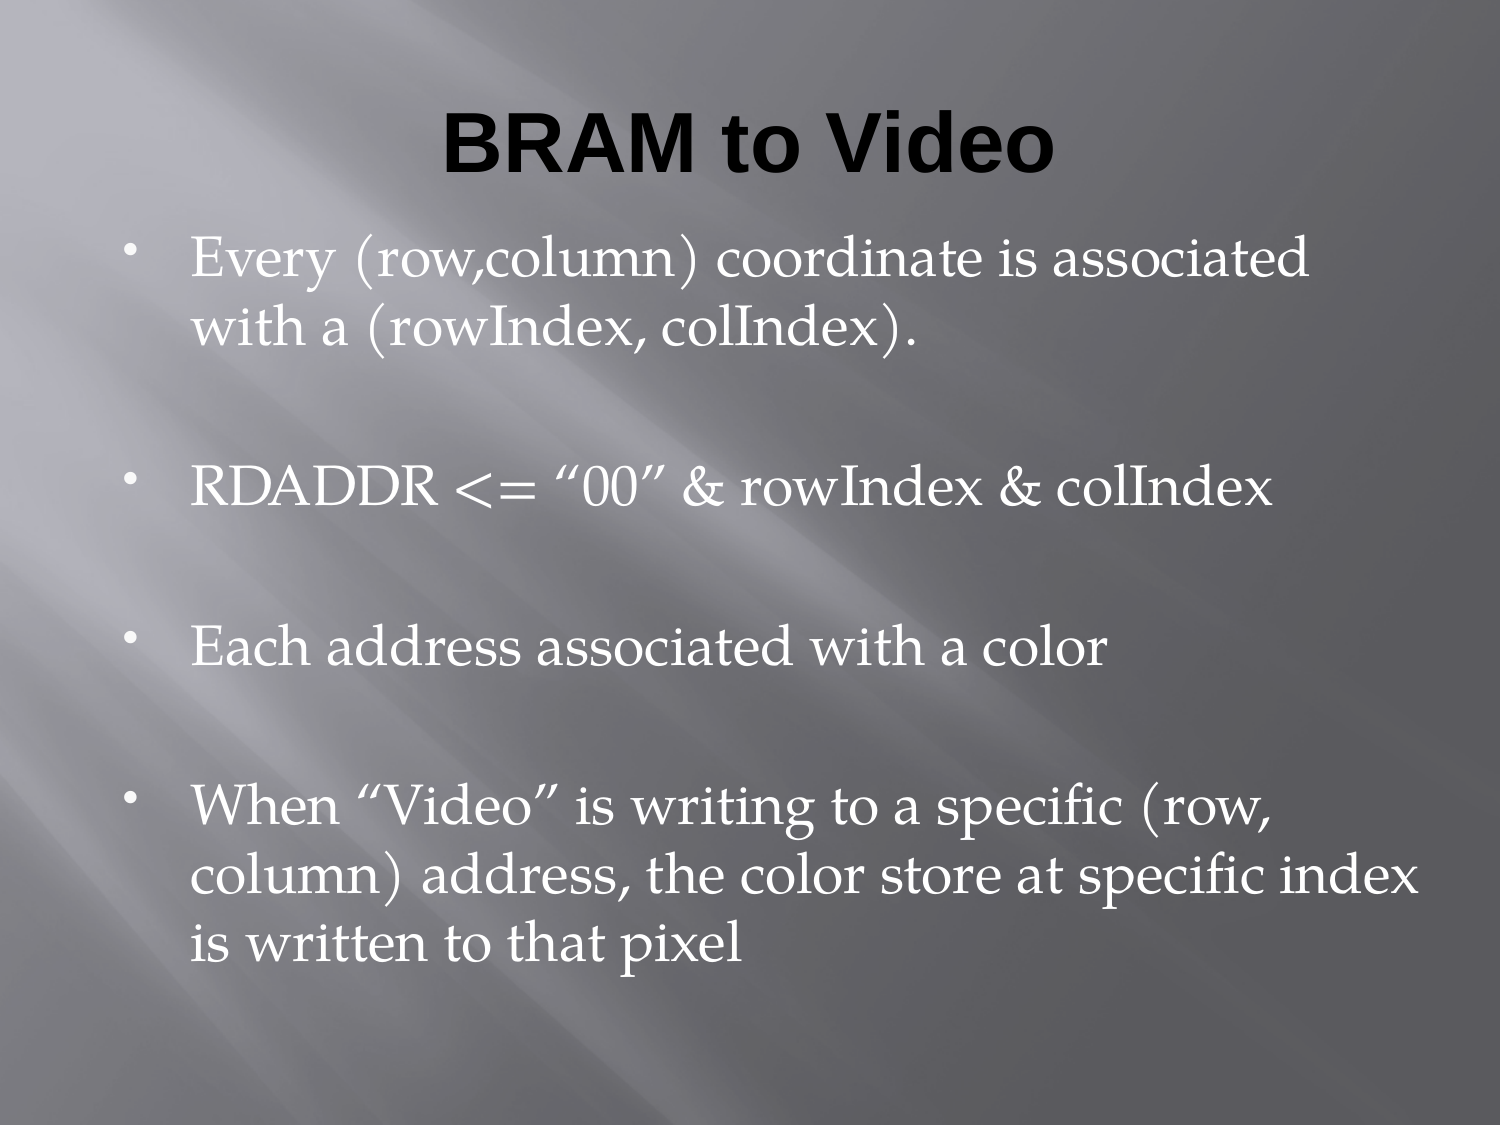

# BRAM to Video
Every (row,column) coordinate is associated with a (rowIndex, colIndex).

RDADDR <= “00” & rowIndex & colIndex

Each address associated with a color

When “Video” is writing to a specific (row, column) address, the color store at specific index is written to that pixel